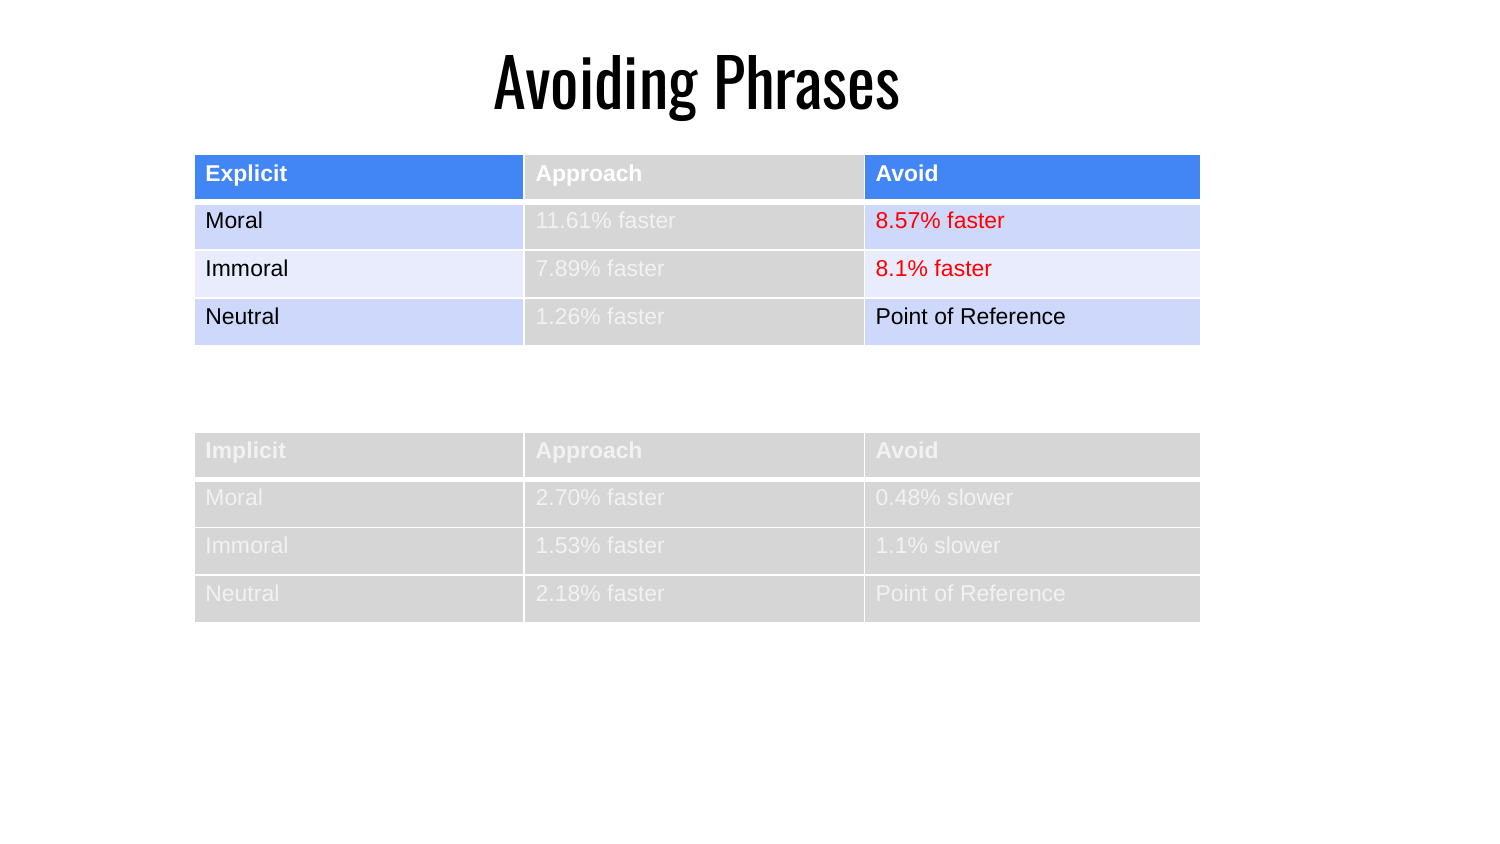

Avoiding Phrases
| Explicit | Approach | Avoid |
| --- | --- | --- |
| Moral | 11.61% faster | 8.57% faster |
| Immoral | 7.89% faster | 8.1% faster |
| Neutral | 1.26% faster | Point of Reference |
| Implicit | Approach | Avoid |
| --- | --- | --- |
| Moral | 2.70% faster | 0.48% slower |
| Immoral | 1.53% faster | 1.1% slower |
| Neutral | 2.18% faster | Point of Reference |